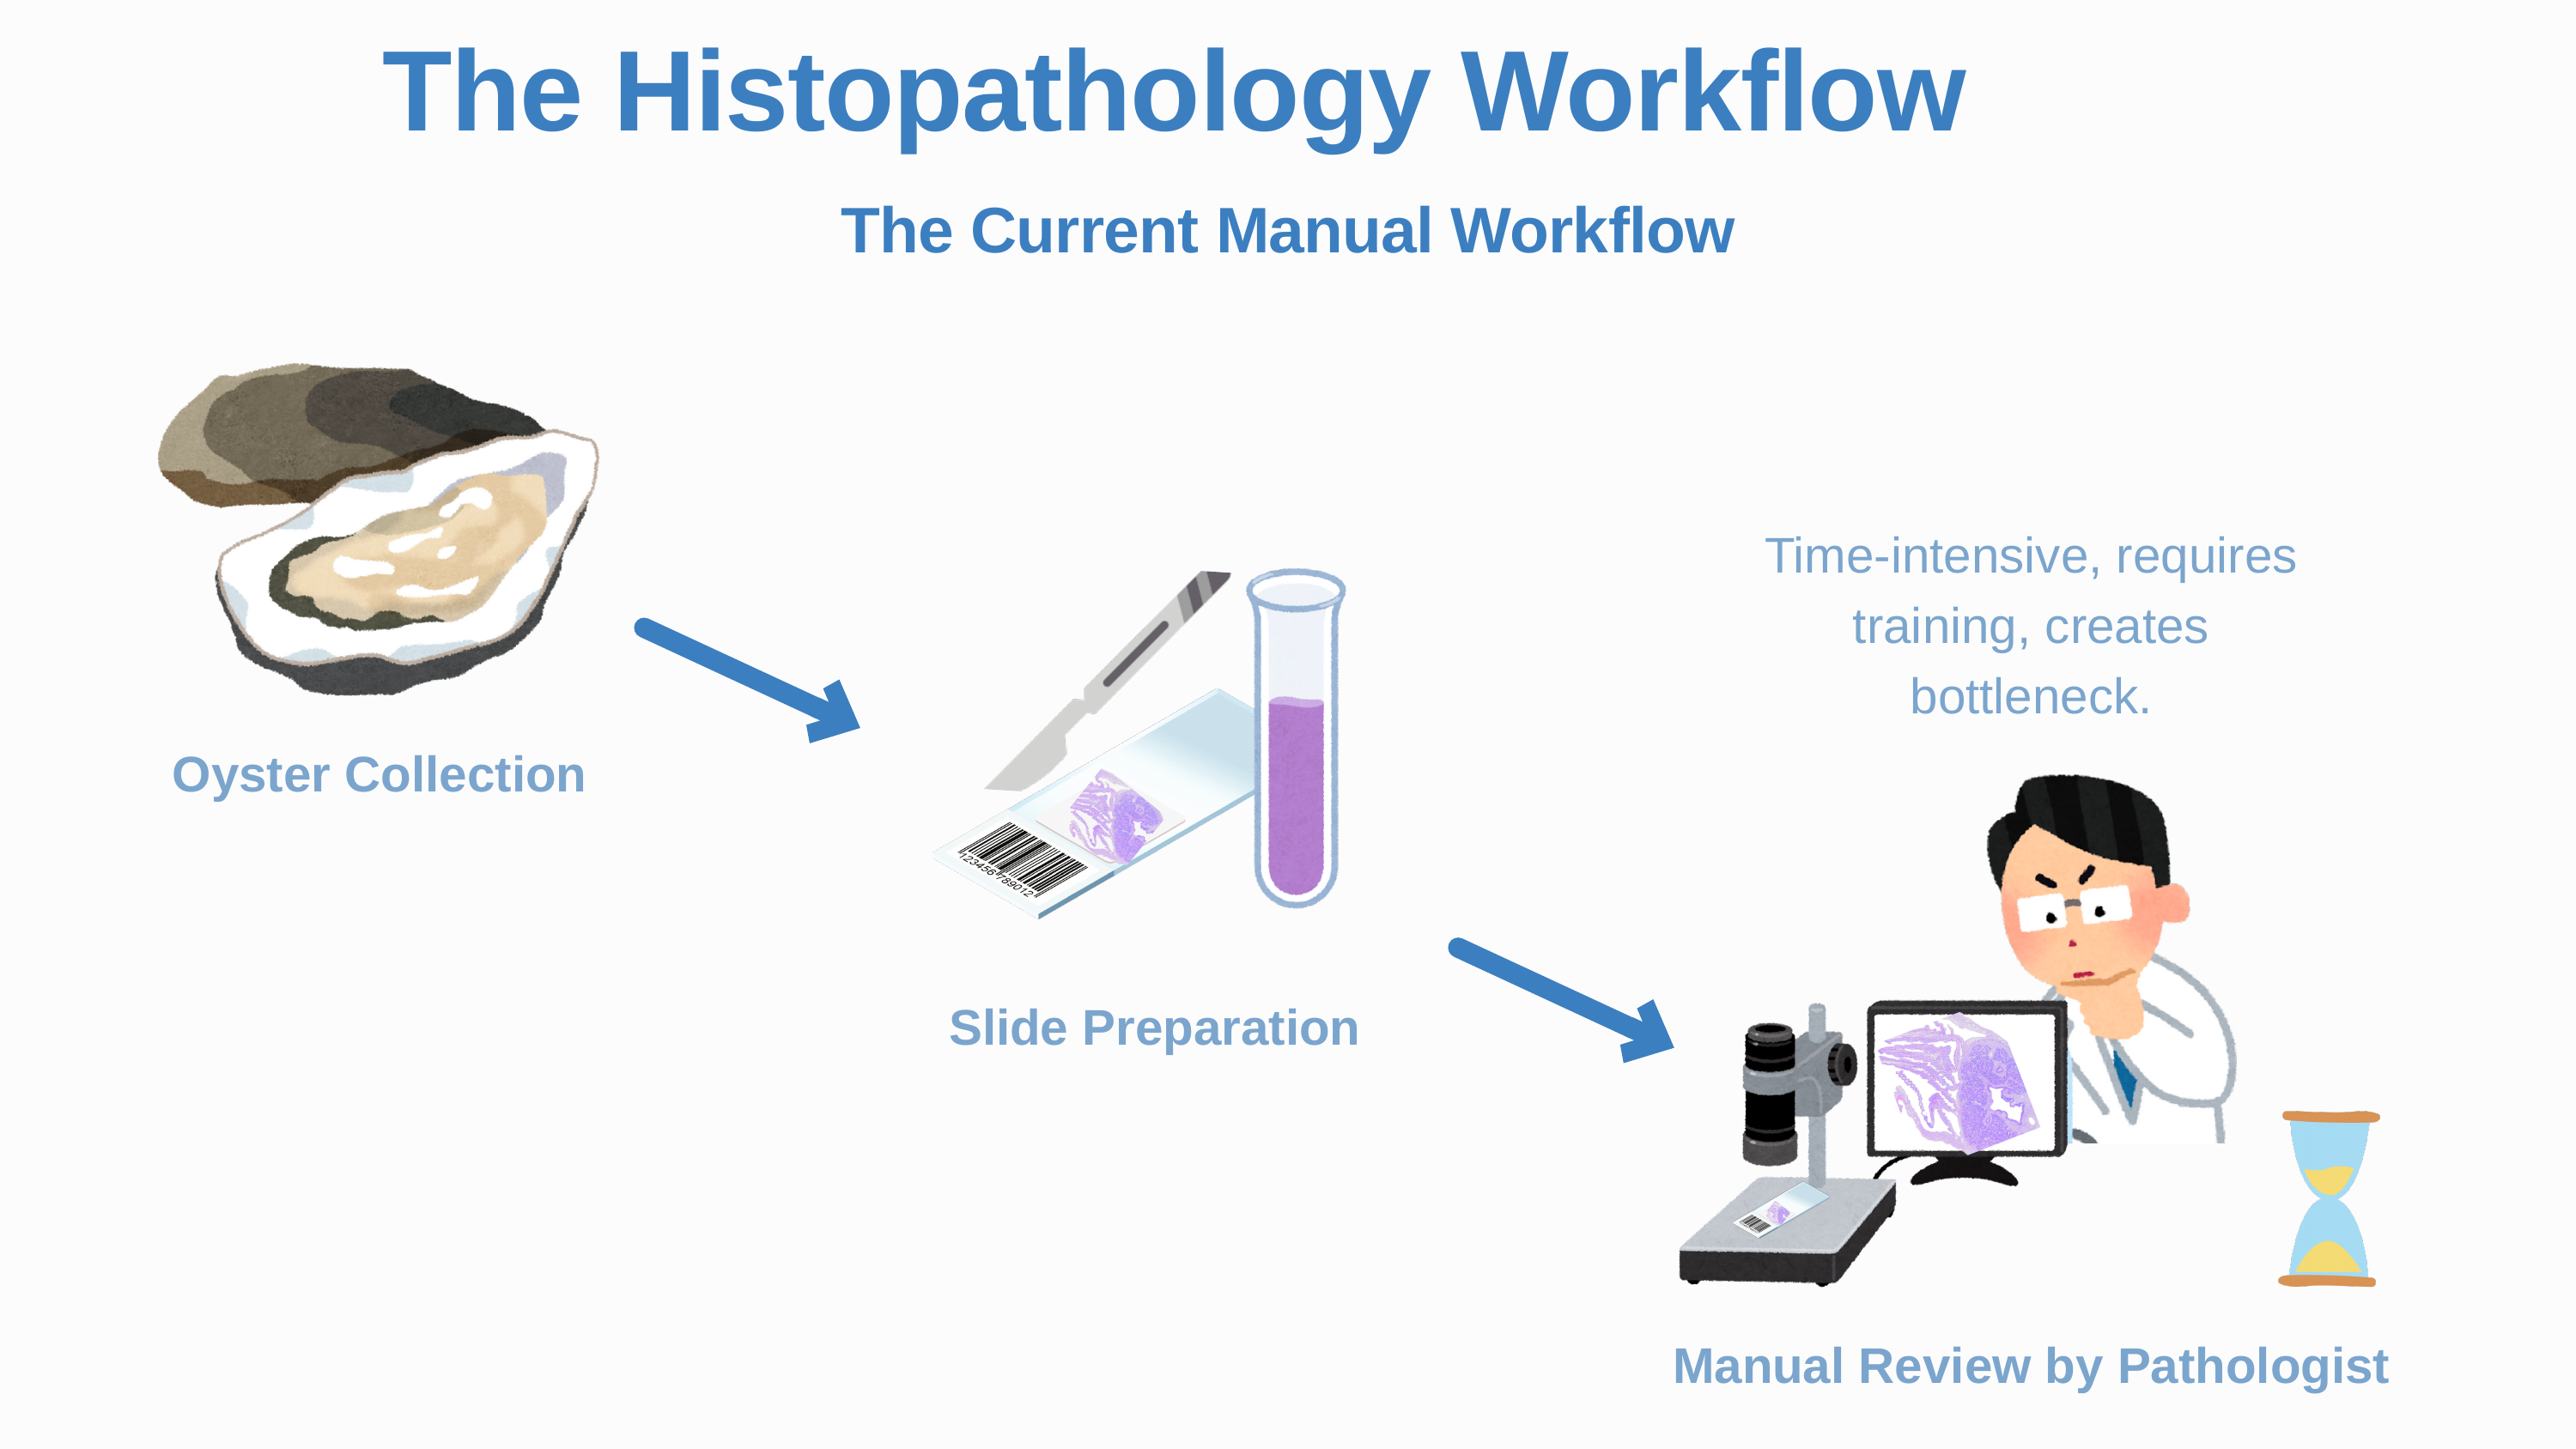

The Histopathology Workflow
The Current Manual Workflow

Oyster Collection
Time-intensive, requires training, creates bottleneck.

Slide Preparation

Manual Review by Pathologist